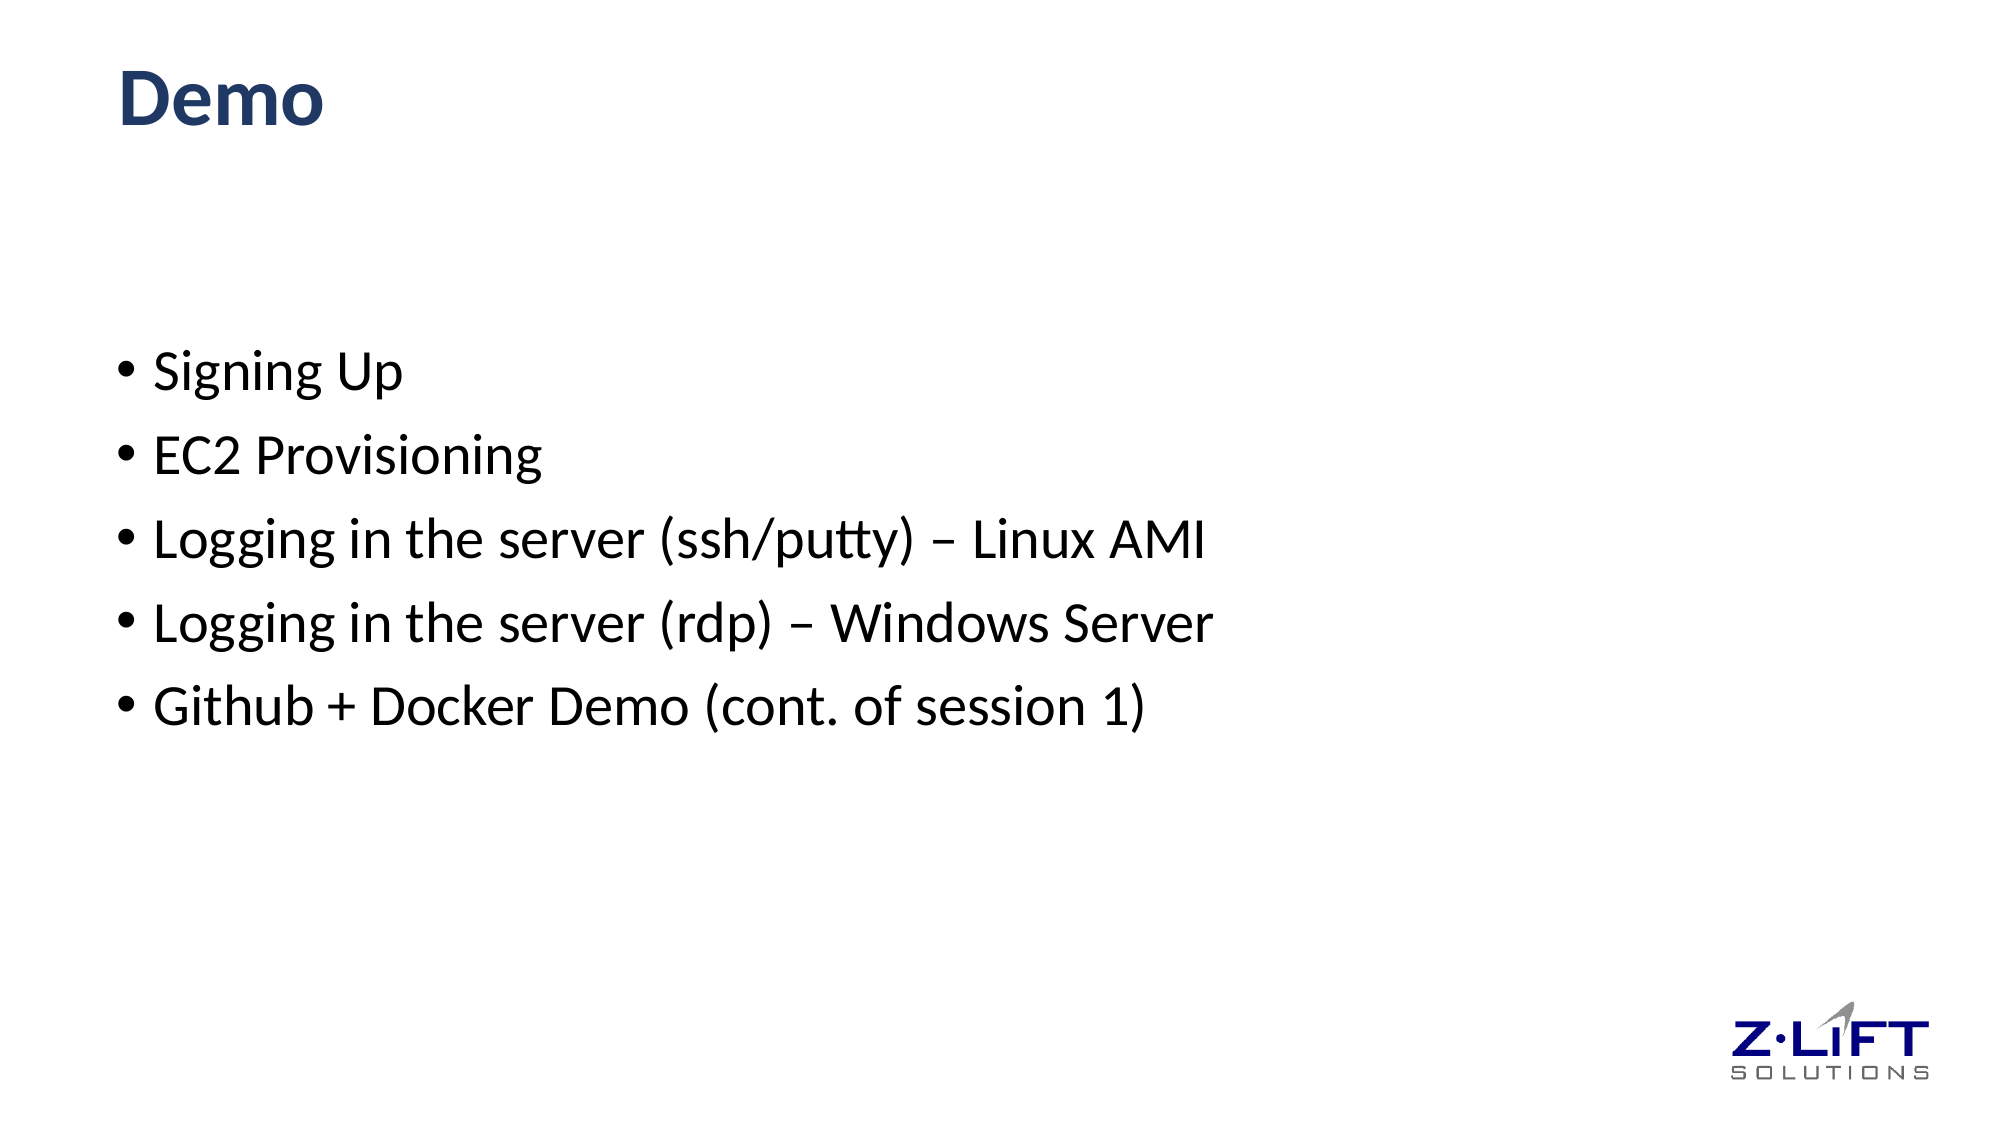

# Demo

Signing Up
EC2 Provisioning
Logging in the server (ssh/putty) – Linux AMI
Logging in the server (rdp) – Windows Server
Github + Docker Demo (cont. of session 1)